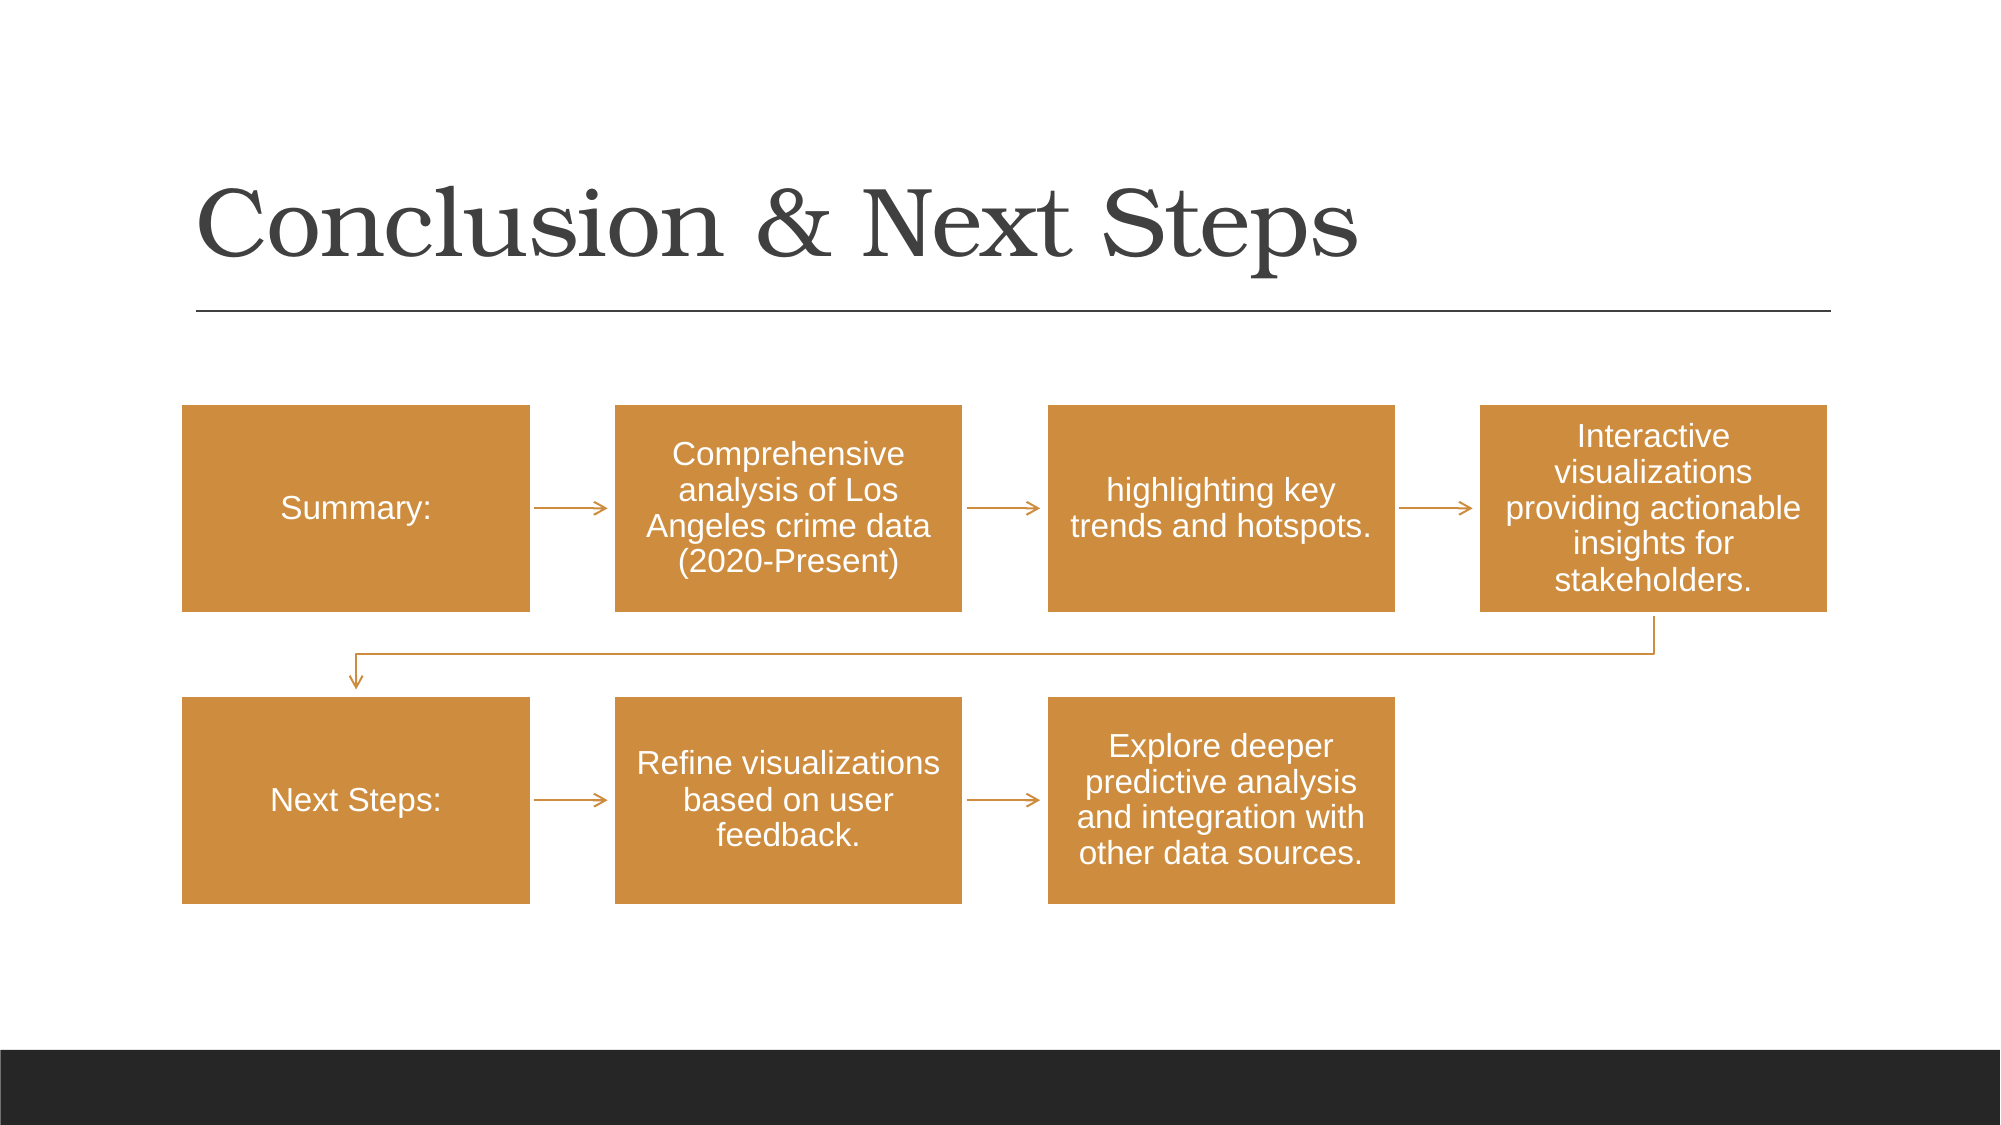

# Conclusion & Next Steps

Summary:

Comprehensive analysis of Los Angeles crime data (2020-Present)

highlighting key trends and hotspots.

Interactive visualizations providing actionable insights for stakeholders.

Next Steps:

Refine visualizations based on user feedback.
Explore deeper predictive analysis and integration with other data sources.